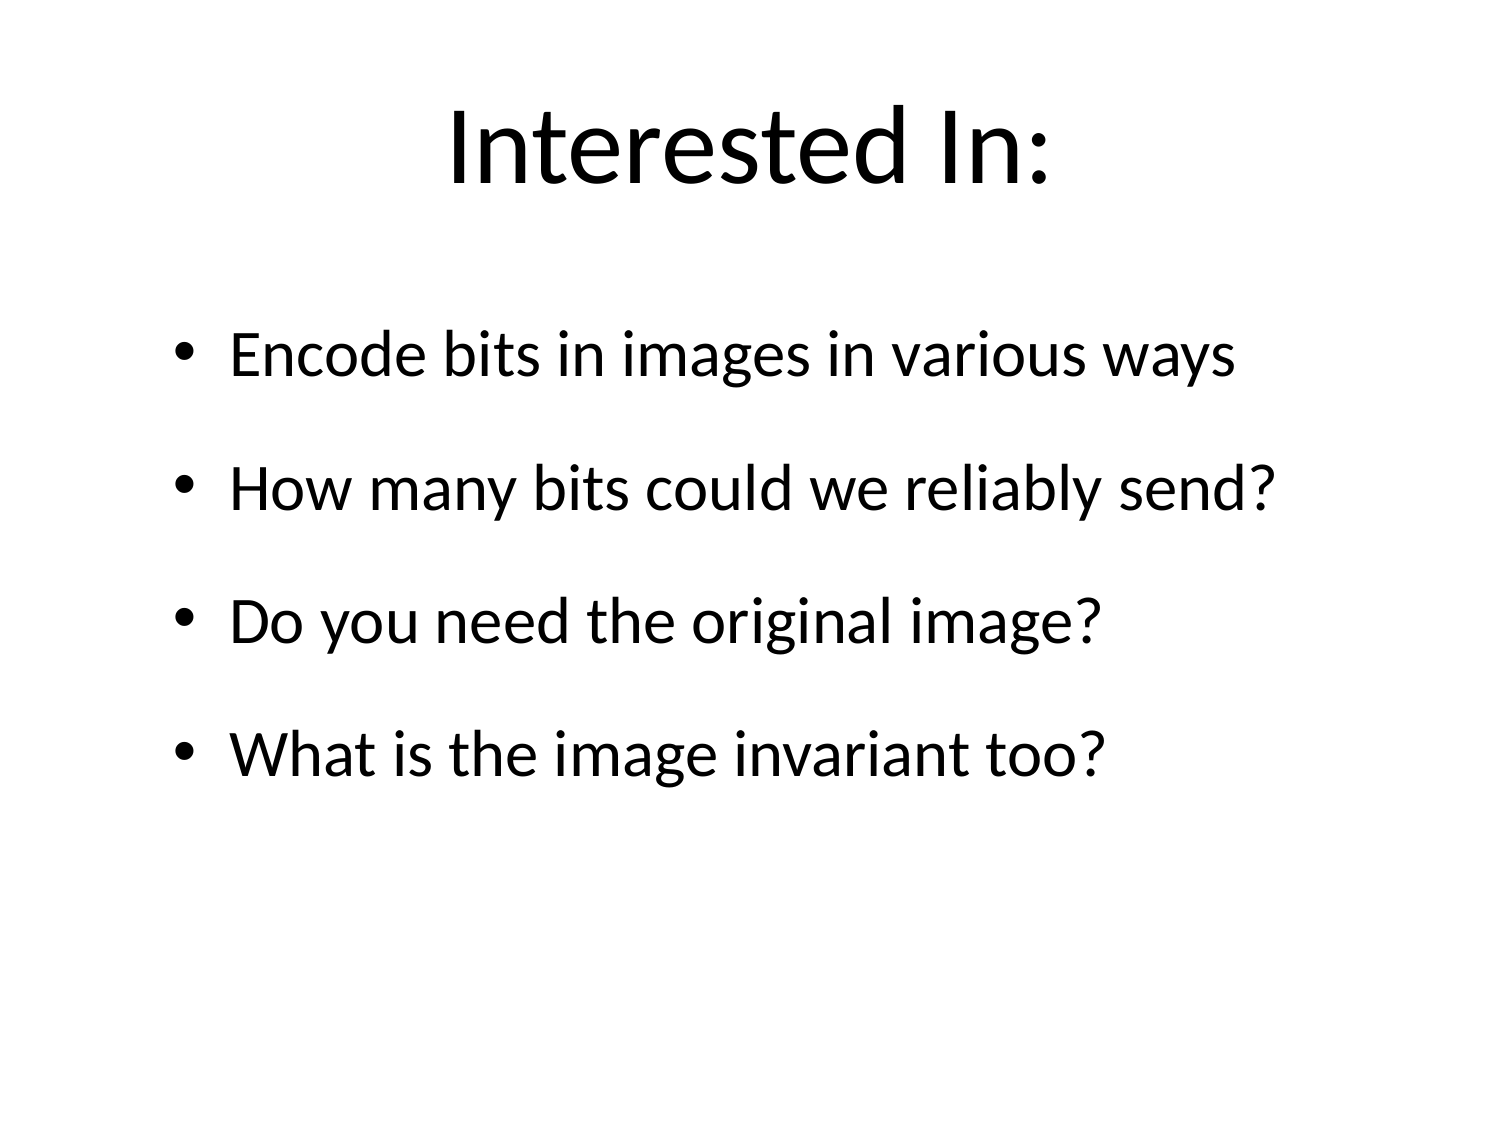

# Interested In:
Encode bits in images in various ways
How many bits could we reliably send?
Do you need the original image?
What is the image invariant too?